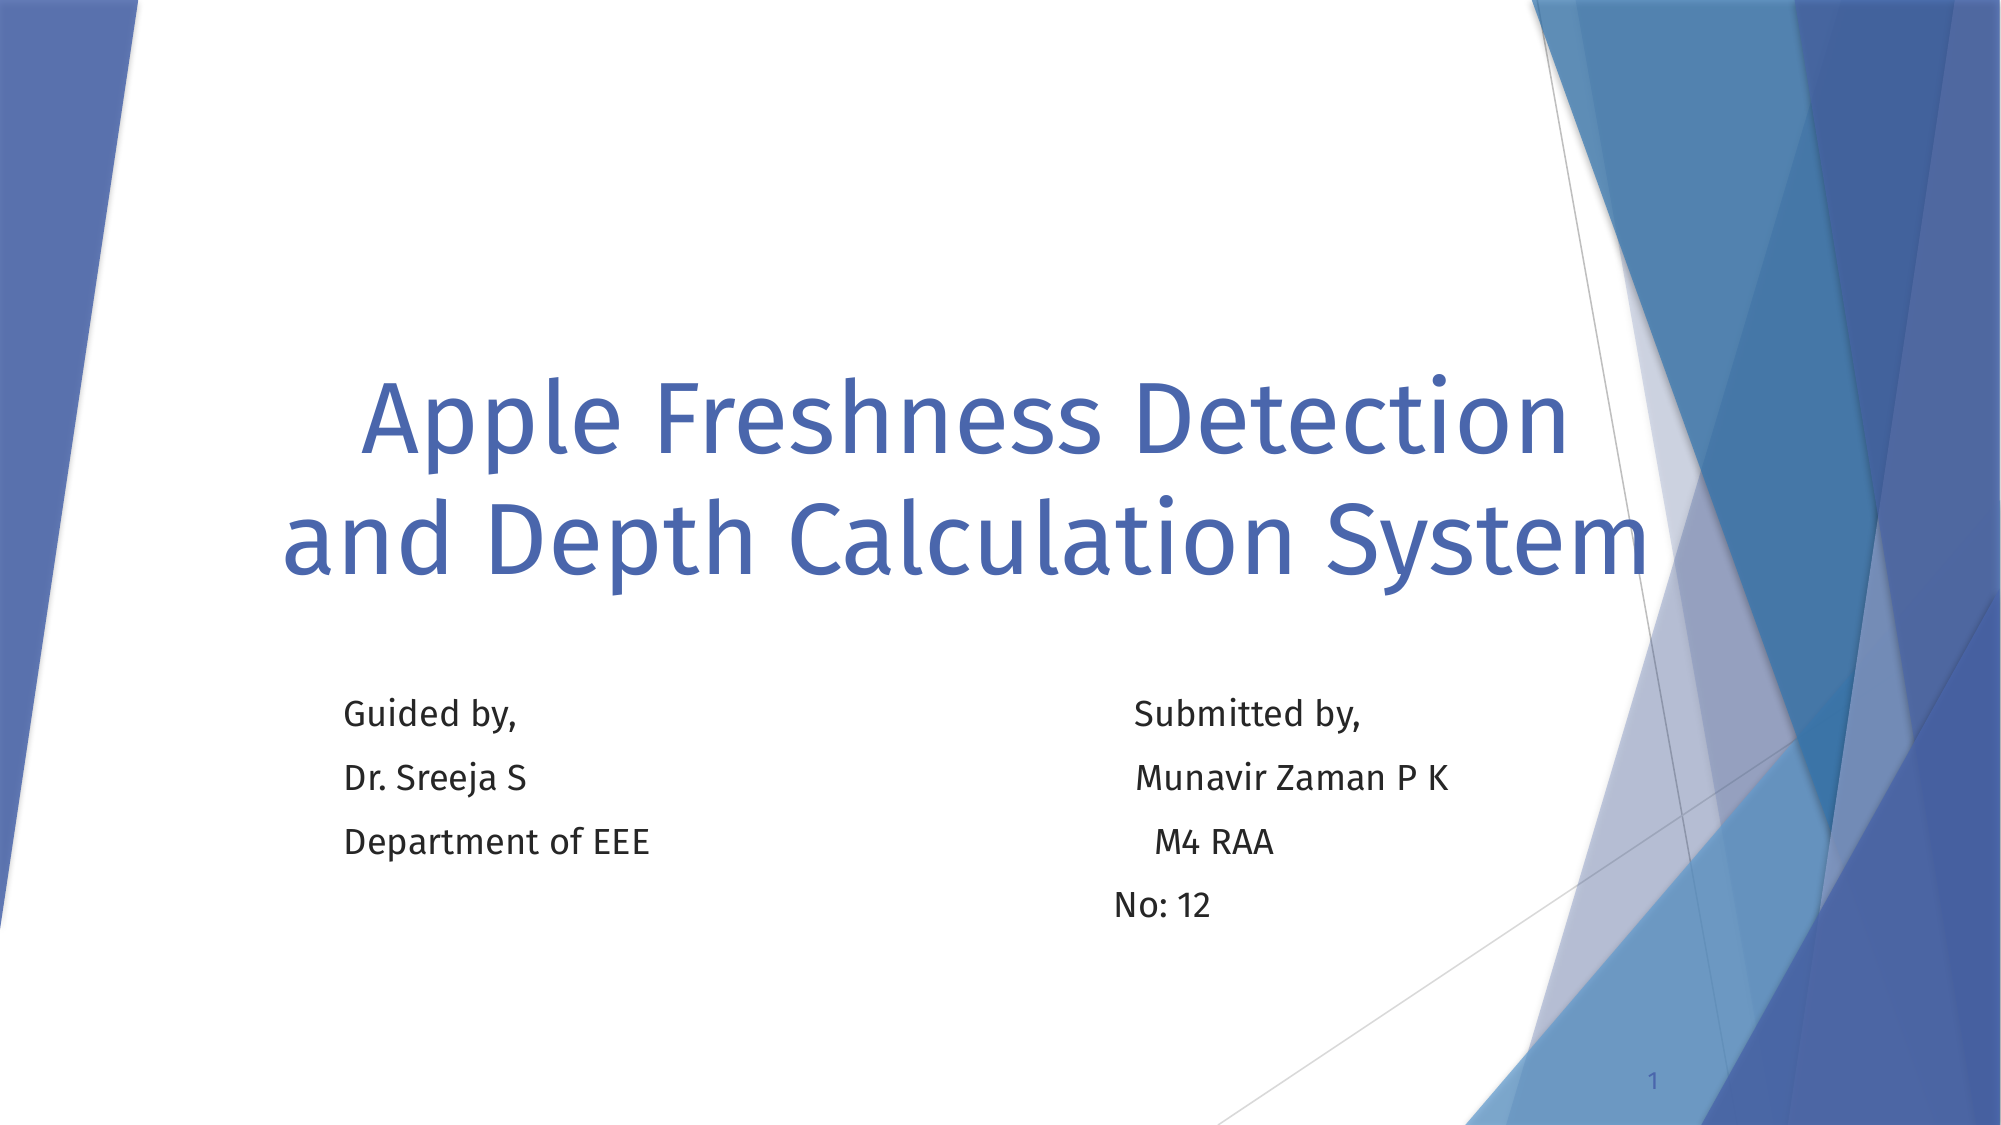

# Apple Freshness Detection and Depth Calculation System
Guided by,                                                                 Submitted by,
Dr. Sreeja S                                                                Munavir Zaman P K
Department of EEE                                                     M4 RAA
                                                                                 No: 12

1